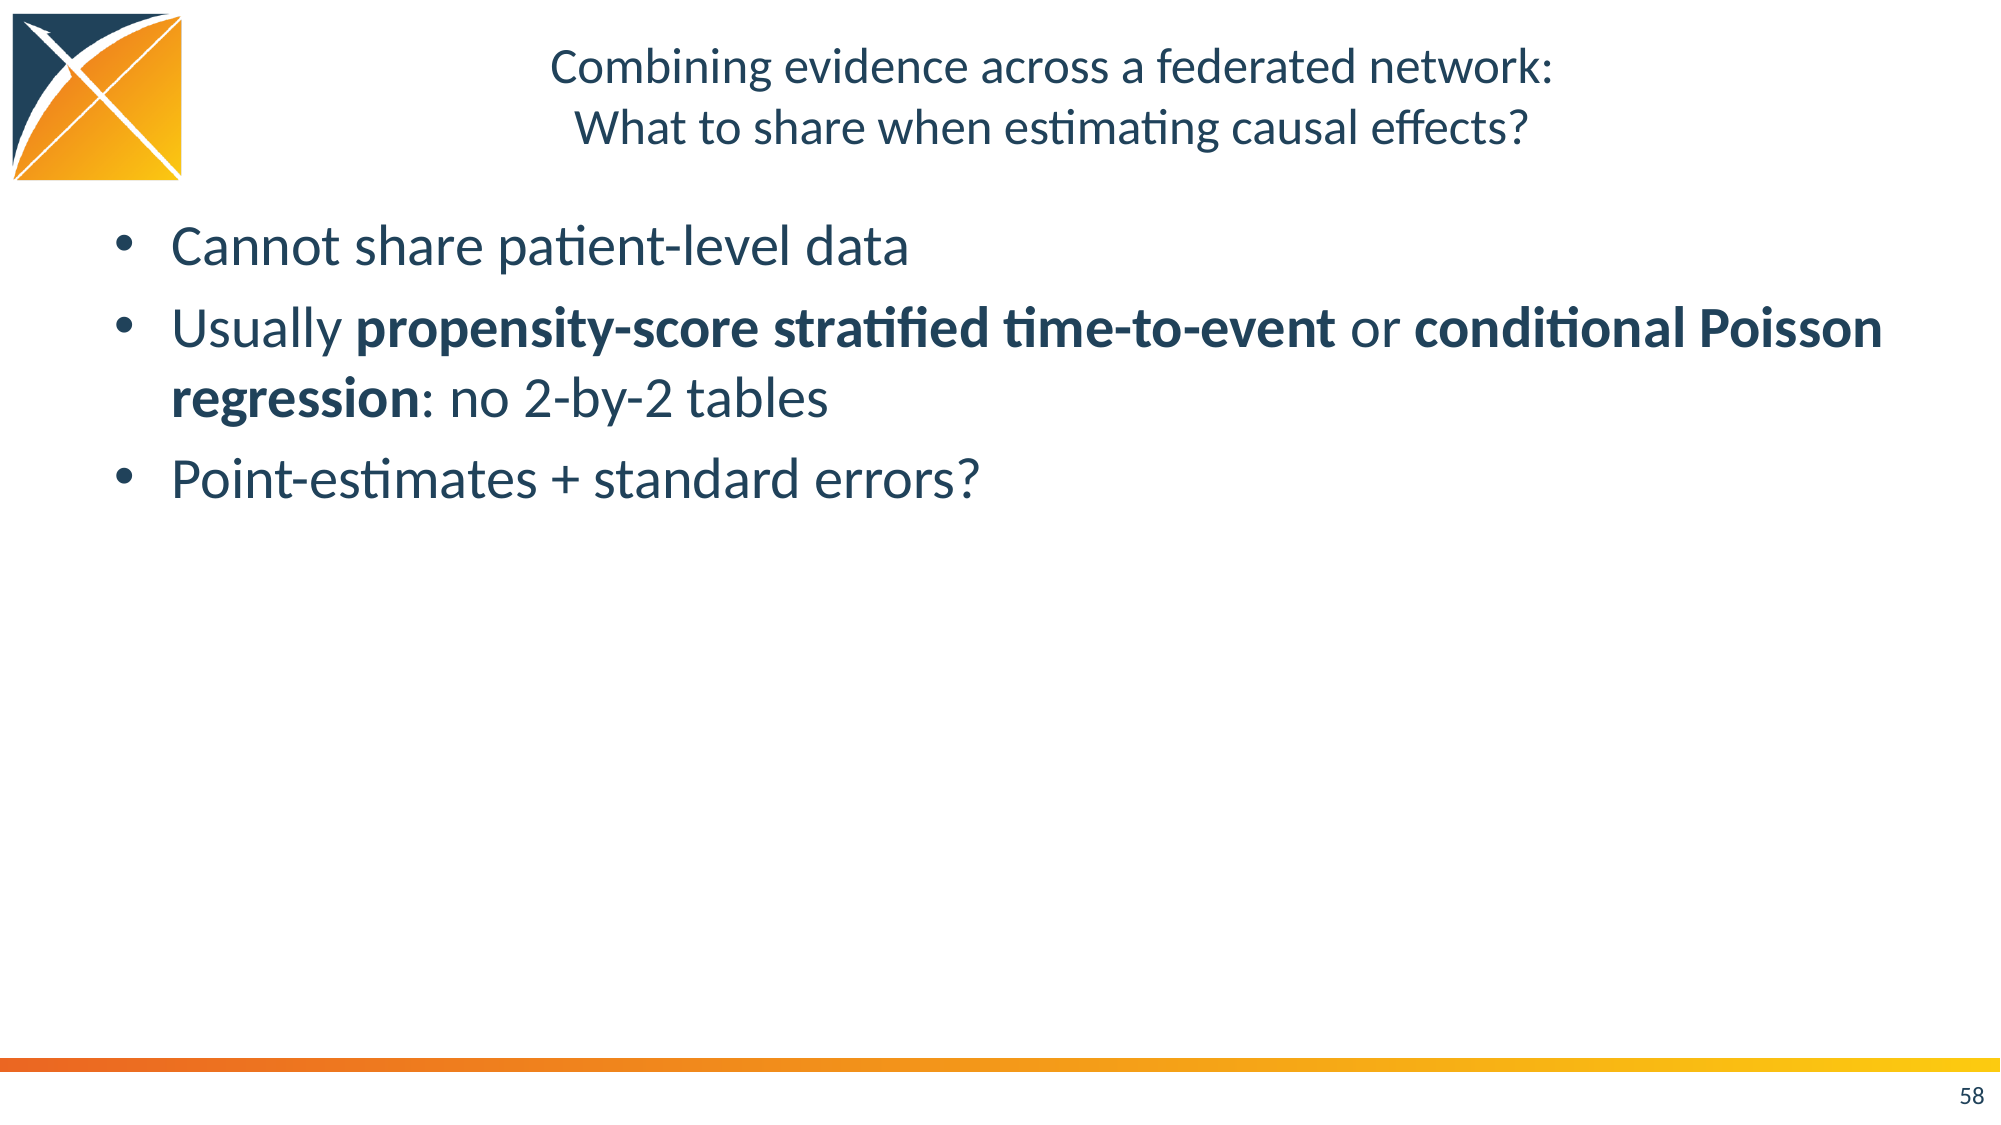

# Combining evidence across a federated network: What to share when estimating causal effects?
Cannot share patient-level data
Usually propensity-score stratified time-to-event or conditional Poisson regression: no 2-by-2 tables
Point-estimates + standard errors?
58